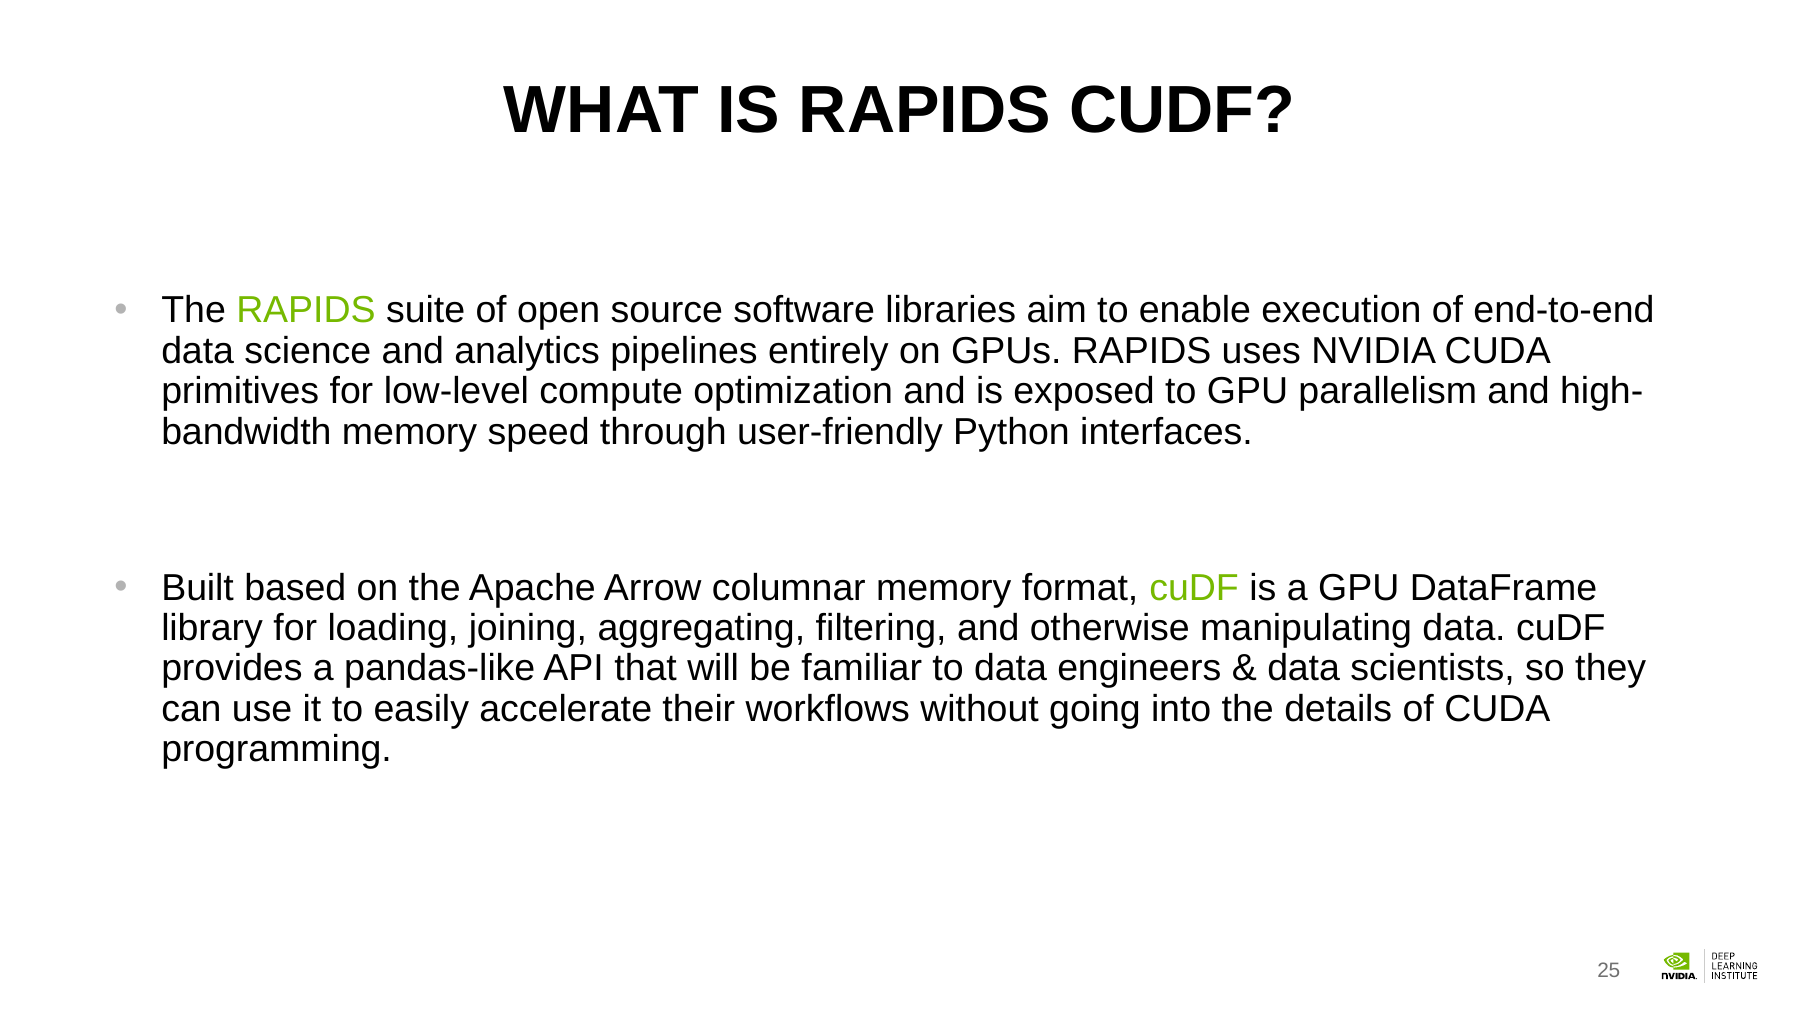

# WHAT IS RAPIDS CUDF?
The RAPIDS suite of open source software libraries aim to enable execution of end-to-end data science and analytics pipelines entirely on GPUs. RAPIDS uses NVIDIA CUDA primitives for low-level compute optimization and is exposed to GPU parallelism and high-bandwidth memory speed through user-friendly Python interfaces.

Built based on the Apache Arrow columnar memory format, cuDF is a GPU DataFrame library for loading, joining, aggregating, filtering, and otherwise manipulating data. cuDF provides a pandas-like API that will be familiar to data engineers & data scientists, so they can use it to easily accelerate their workflows without going into the details of CUDA programming.
25